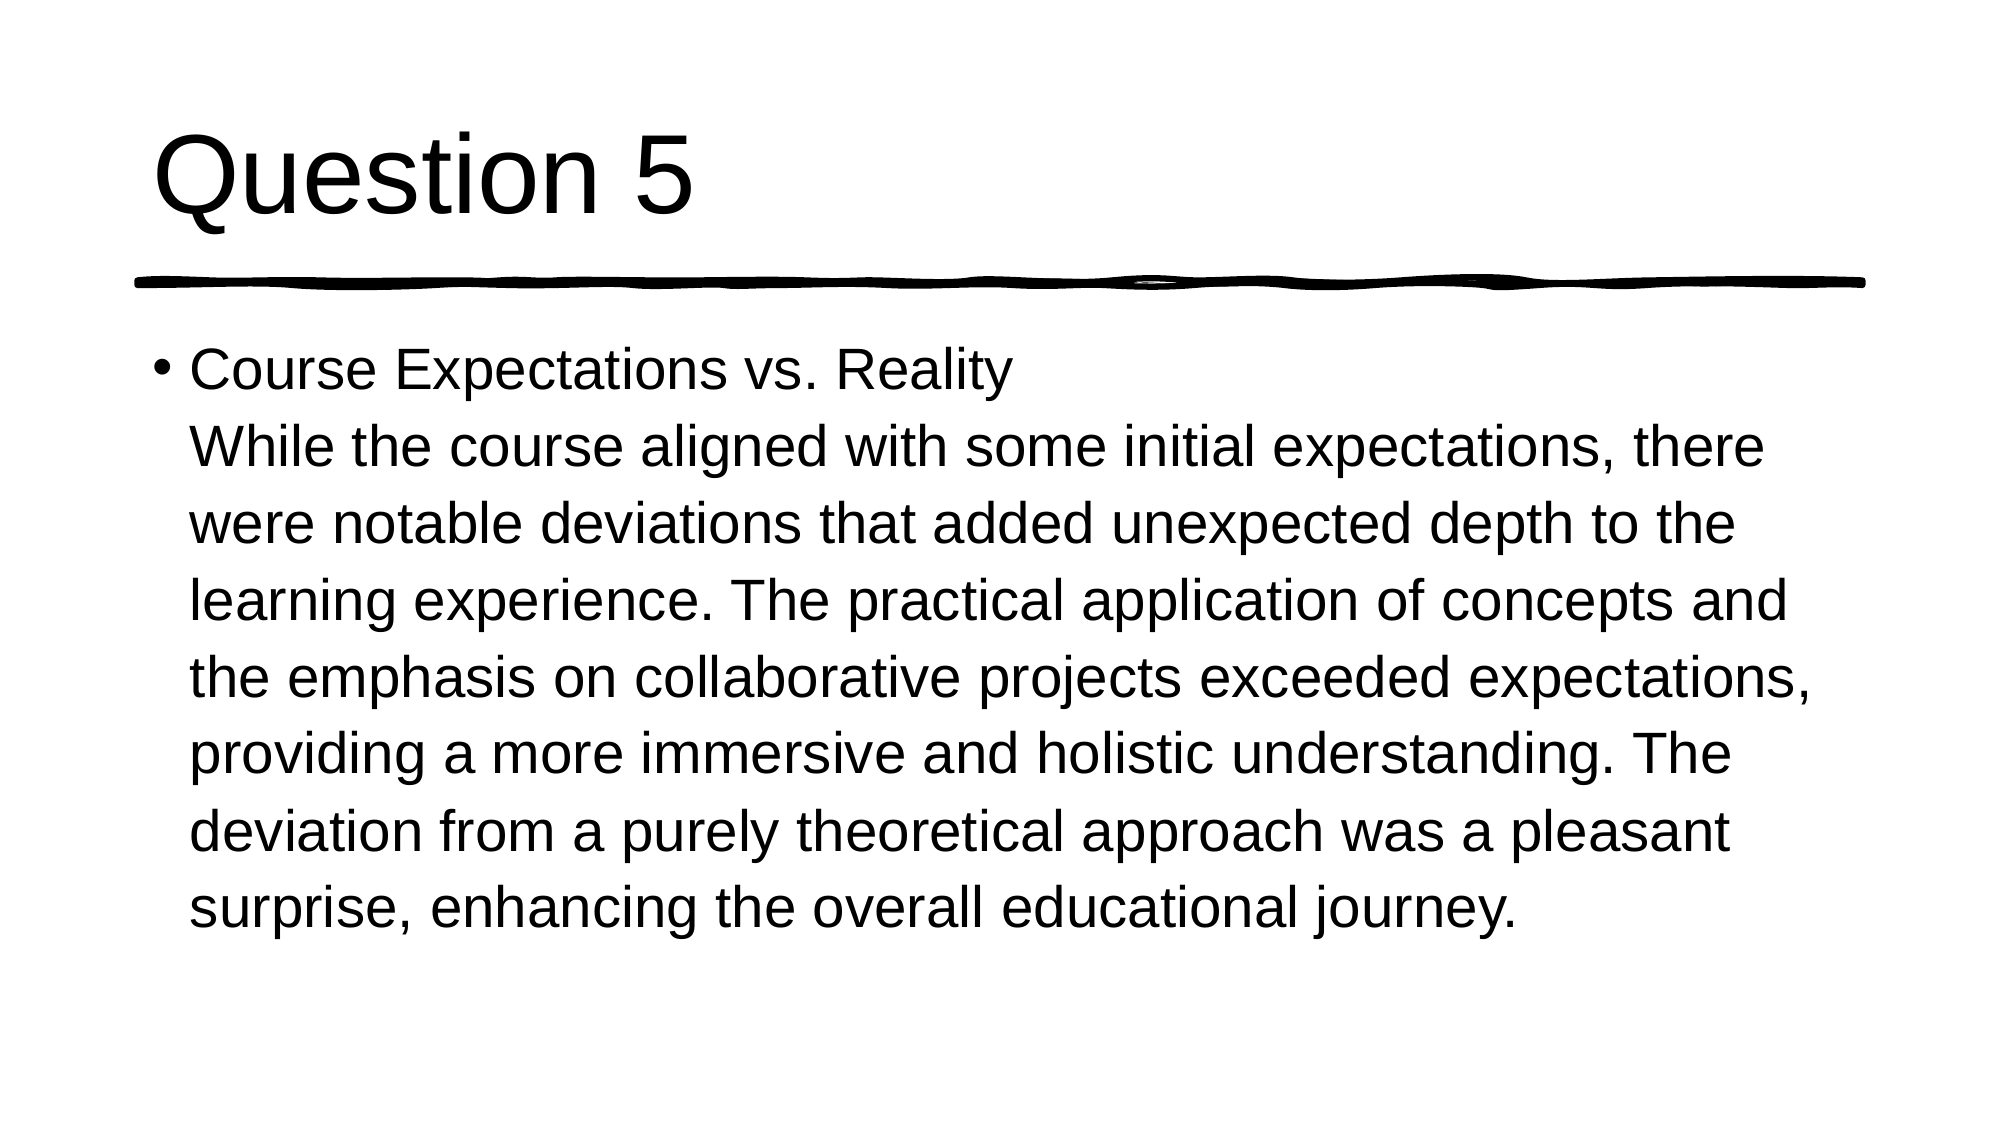

# Question 5
Course Expectations vs. Reality
While the course aligned with some initial expectations, there were notable deviations that added unexpected depth to the learning experience. The practical application of concepts and the emphasis on collaborative projects exceeded expectations, providing a more immersive and holistic understanding. The deviation from a purely theoretical approach was a pleasant surprise, enhancing the overall educational journey.